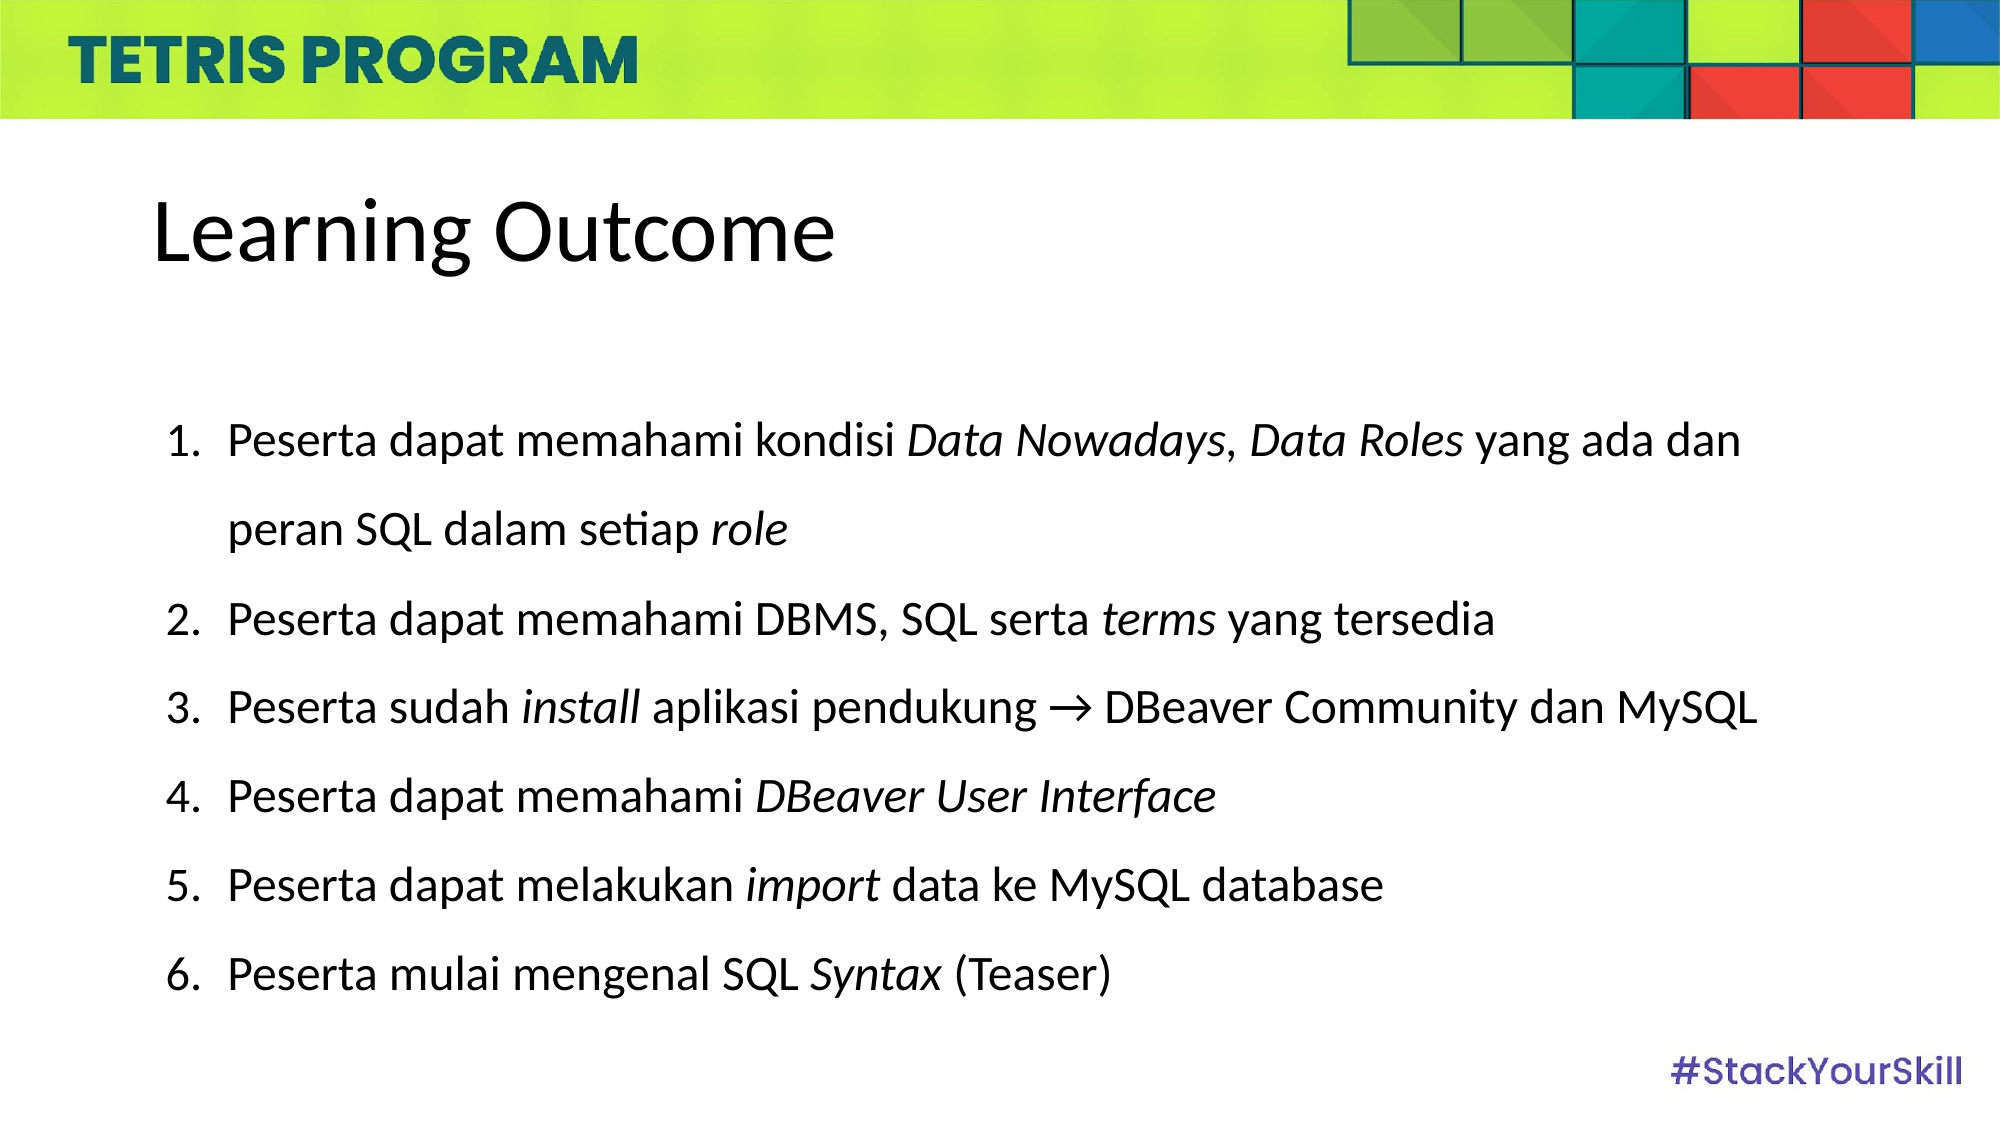

# Learning Outcome
Peserta dapat memahami kondisi Data Nowadays, Data Roles yang ada dan peran SQL dalam setiap role
Peserta dapat memahami DBMS, SQL serta terms yang tersedia
Peserta sudah install aplikasi pendukung → DBeaver Community dan MySQL
Peserta dapat memahami DBeaver User Interface
Peserta dapat melakukan import data ke MySQL database
Peserta mulai mengenal SQL Syntax (Teaser)